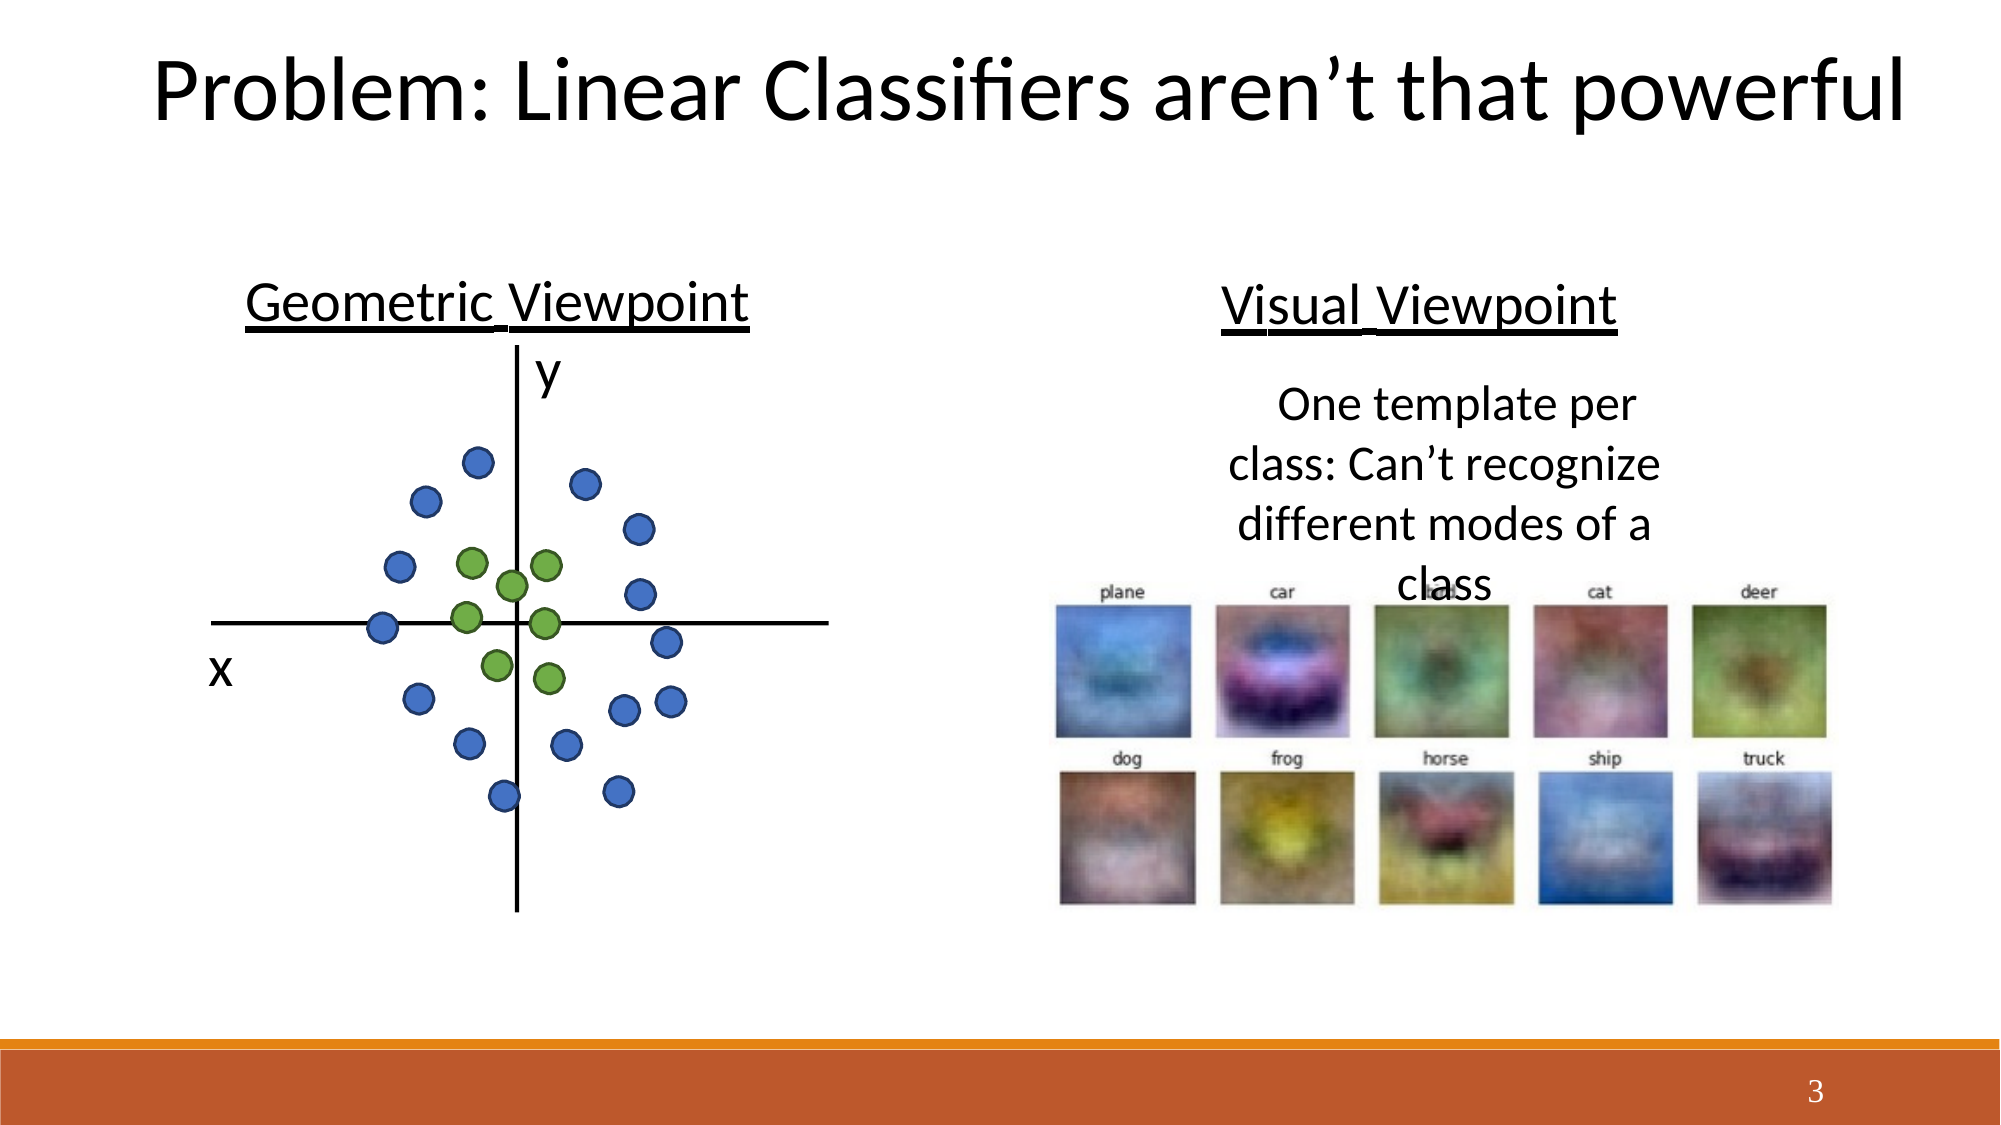

Problem: Linear Classifiers aren’t that powerful
Geometric Viewpoint
y
Visual Viewpoint
One template per class: Can’t recognize different modes of a class

x

3